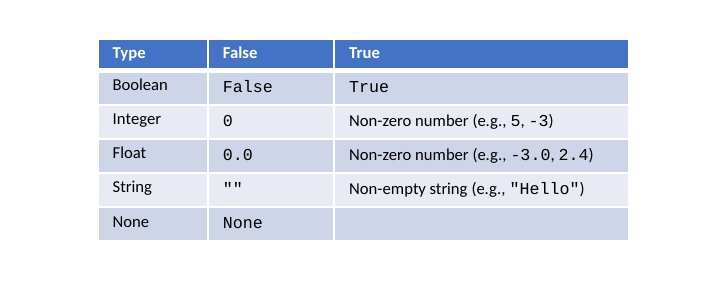

| Type | False | True |
| --- | --- | --- |
| Boolean | False | True |
| Integer | 0 | Non-zero number (e.g., 5, -3) |
| Float | 0.0 | Non-zero number (e.g., -3.0, 2.4) |
| String | "" | Non-empty string (e.g., "Hello") |
| None | None |  |